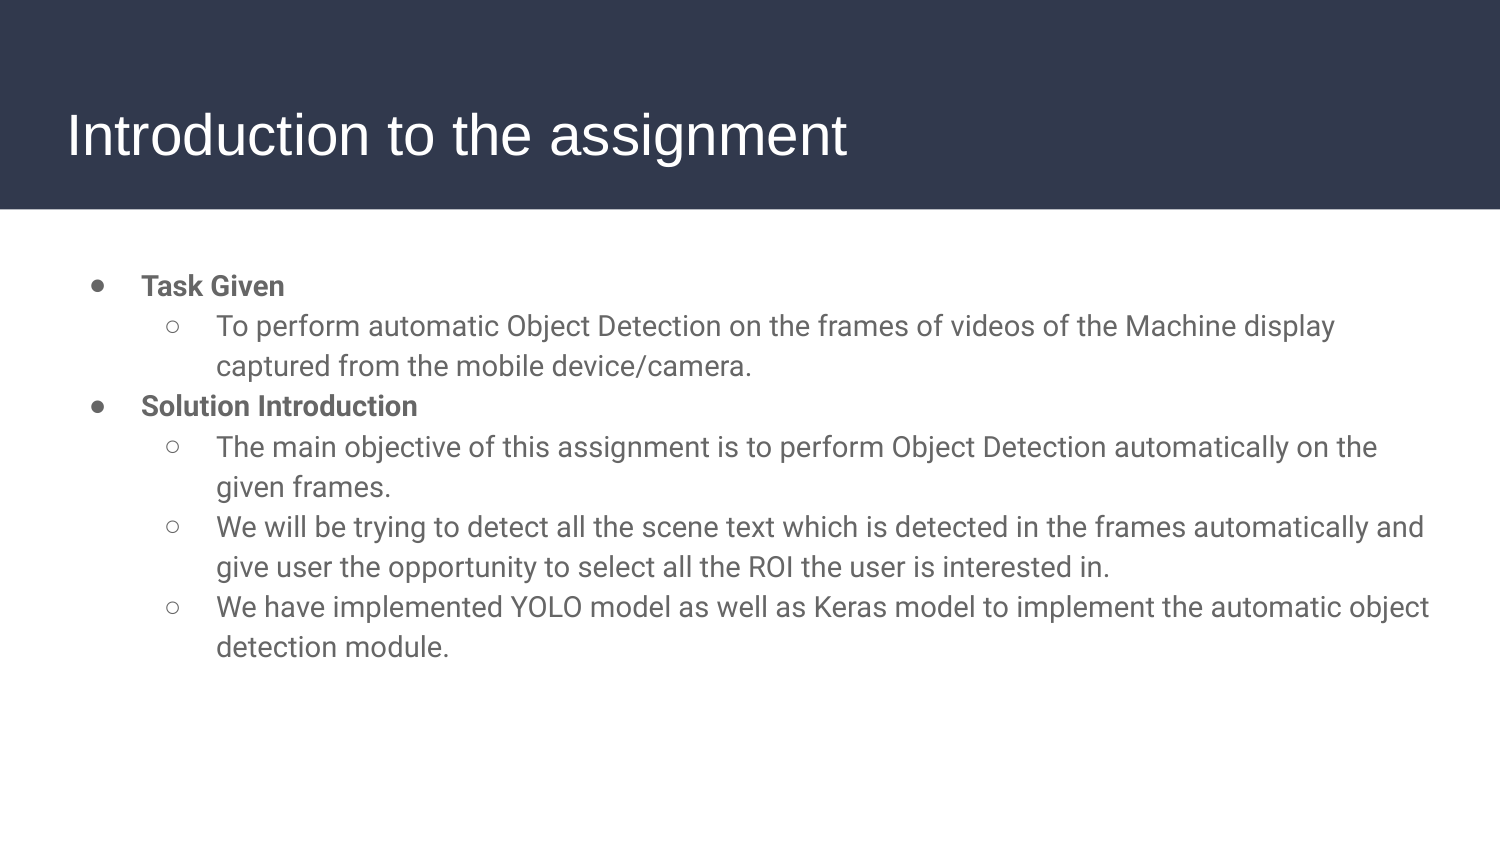

# Introduction to the assignment
Task Given
To perform automatic Object Detection on the frames of videos of the Machine display captured from the mobile device/camera.
Solution Introduction
The main objective of this assignment is to perform Object Detection automatically on the given frames.
We will be trying to detect all the scene text which is detected in the frames automatically and give user the opportunity to select all the ROI the user is interested in.
We have implemented YOLO model as well as Keras model to implement the automatic object detection module.